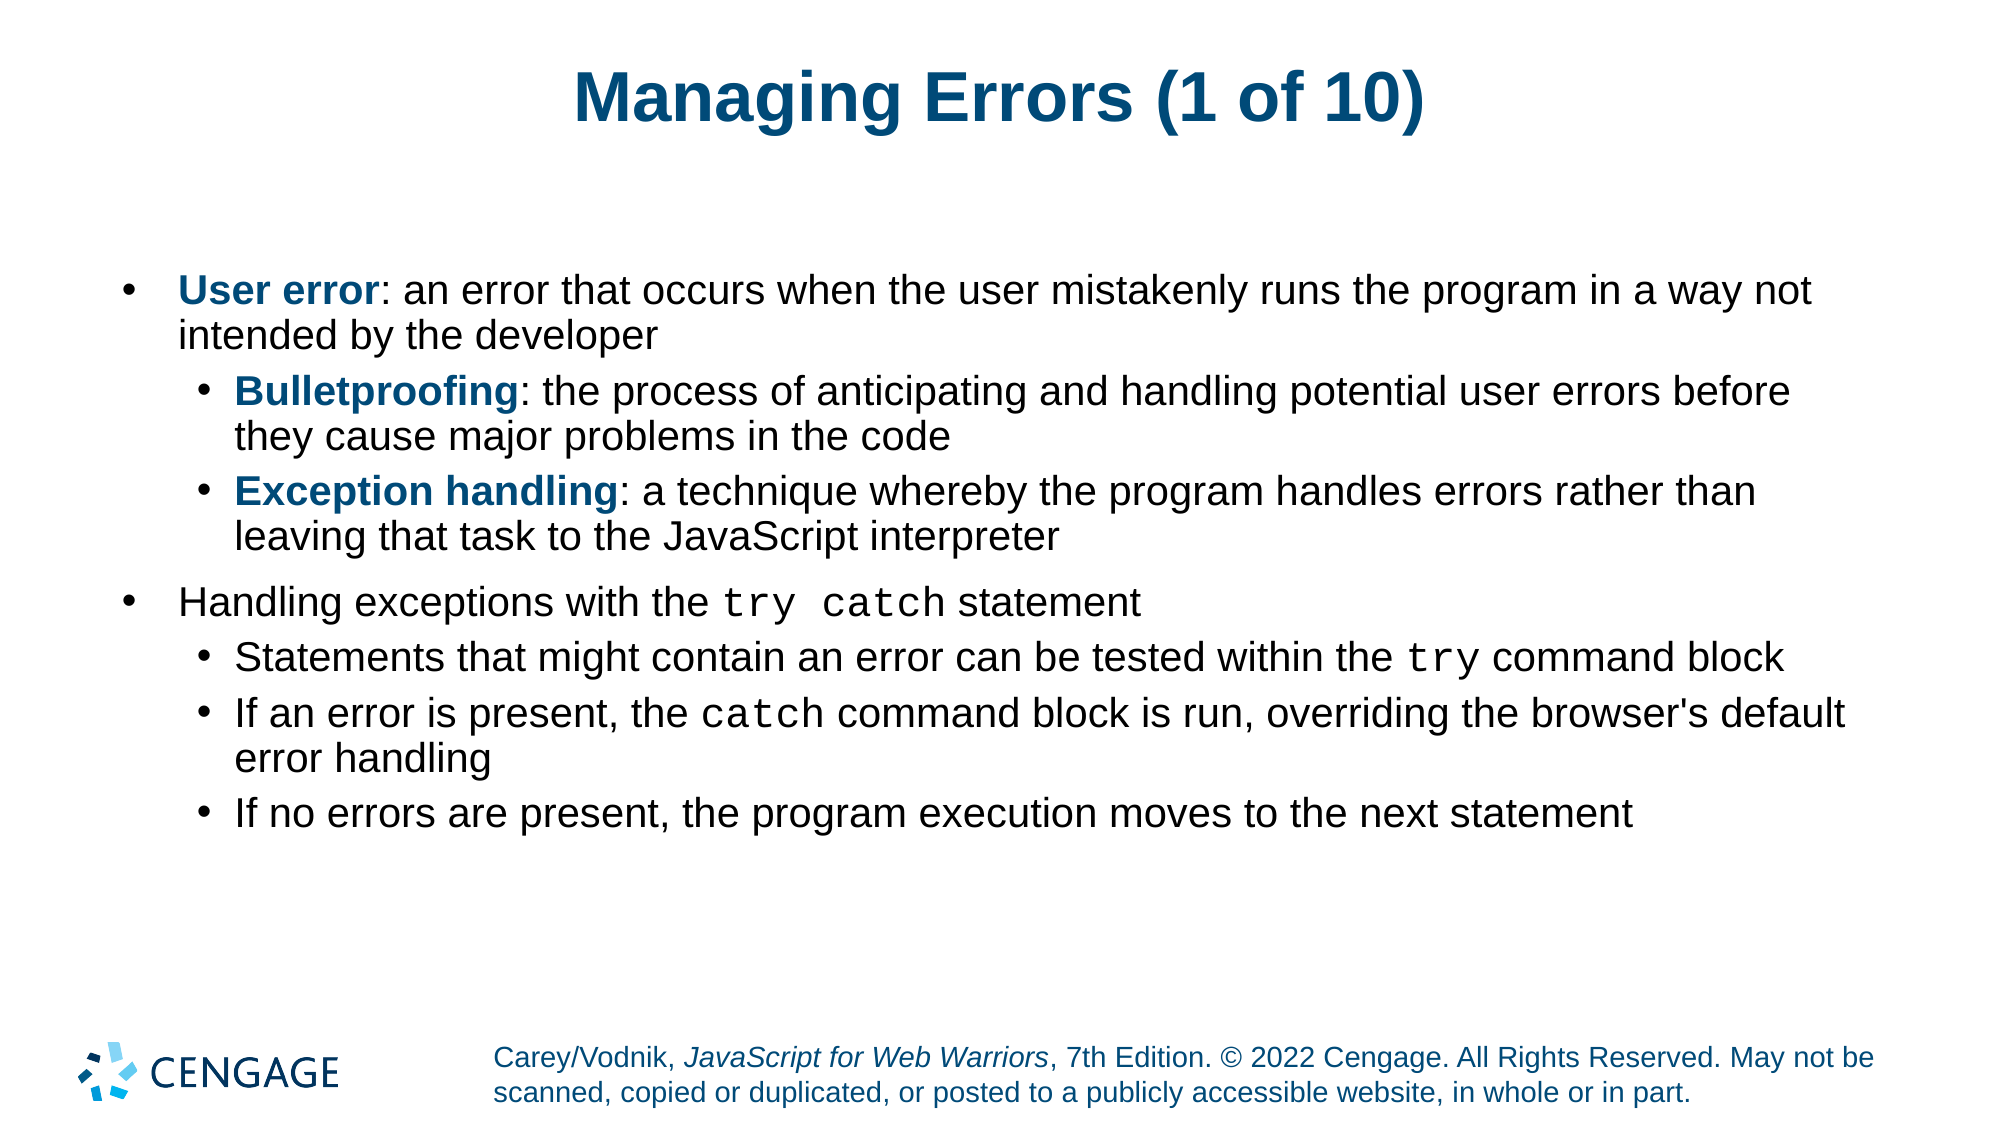

# Managing Errors (1 of 10)
User error: an error that occurs when the user mistakenly runs the program in a way not intended by the developer
Bulletproofing: the process of anticipating and handling potential user errors before they cause major problems in the code
Exception handling: a technique whereby the program handles errors rather than leaving that task to the JavaScript interpreter
Handling exceptions with the try catch statement
Statements that might contain an error can be tested within the try command block
If an error is present, the catch command block is run, overriding the browser's default error handling
If no errors are present, the program execution moves to the next statement